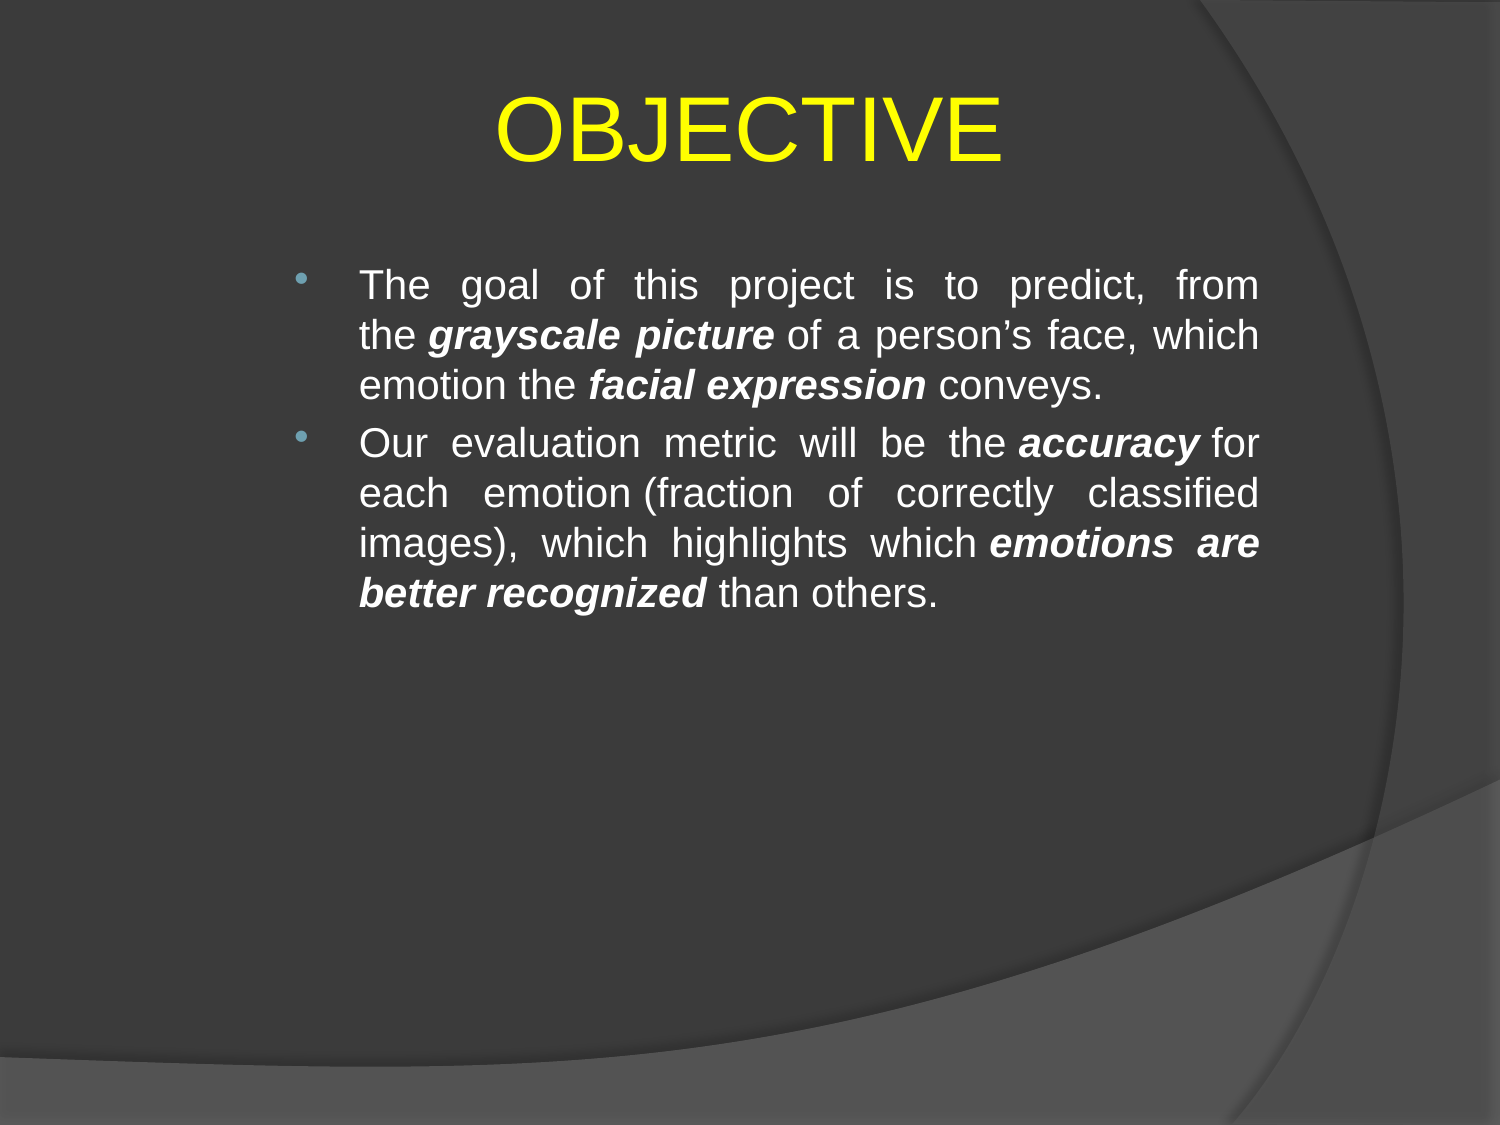

# OBJECTIVE
The goal of this project is to predict, from the grayscale picture of a person’s face, which emotion the facial expression conveys.​
Our evaluation metric will be the accuracy for each emotion (fraction of correctly classified images), which highlights which emotions are better recognized than others.​